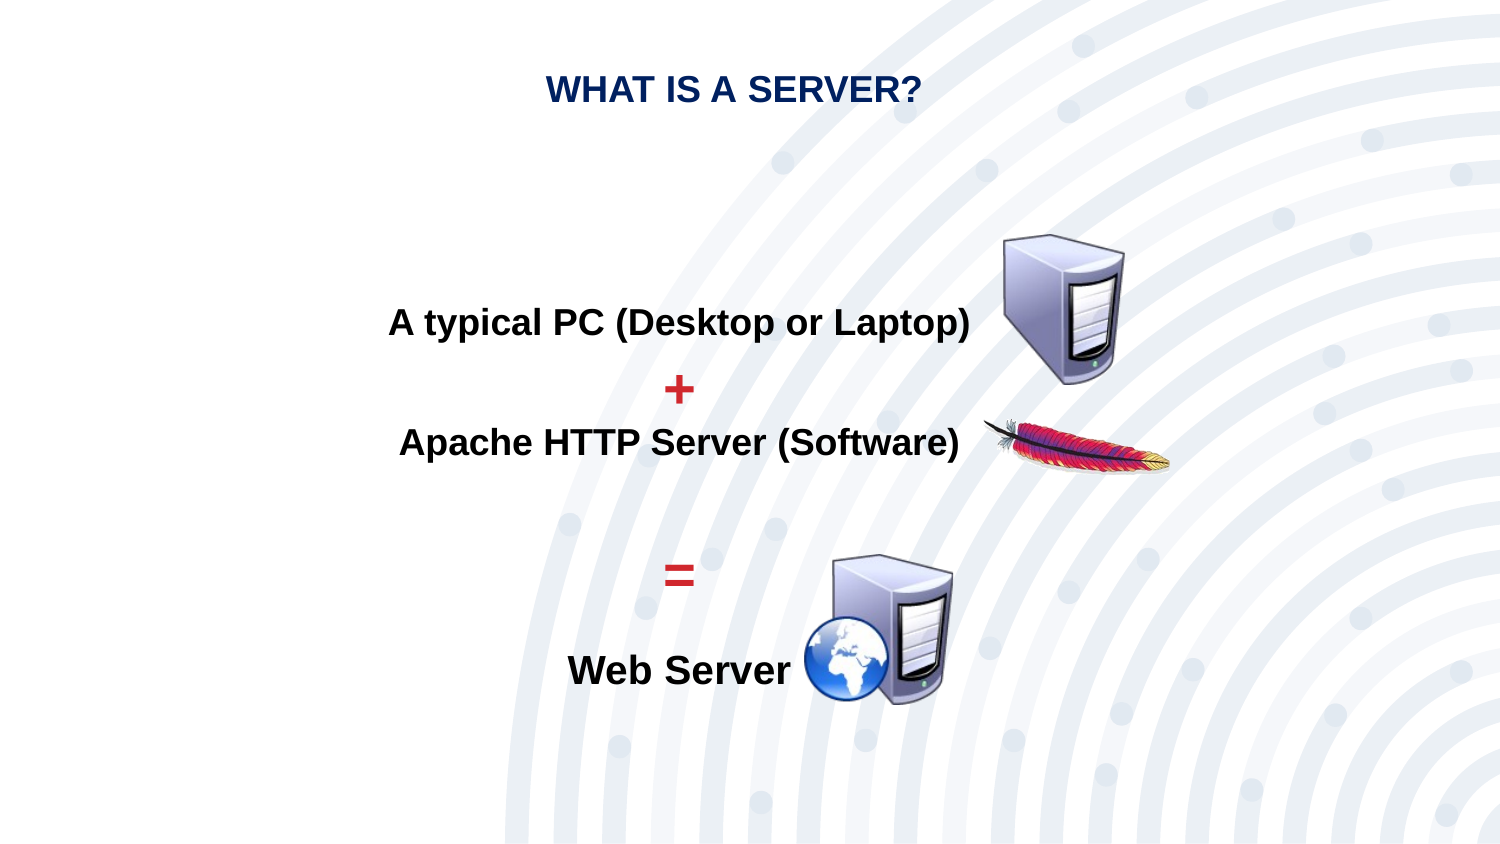

WHAT IS A SERVER?

A typical PC (Desktop or Laptop)
+
Apache HTTP Server (Software)

=
Web Server